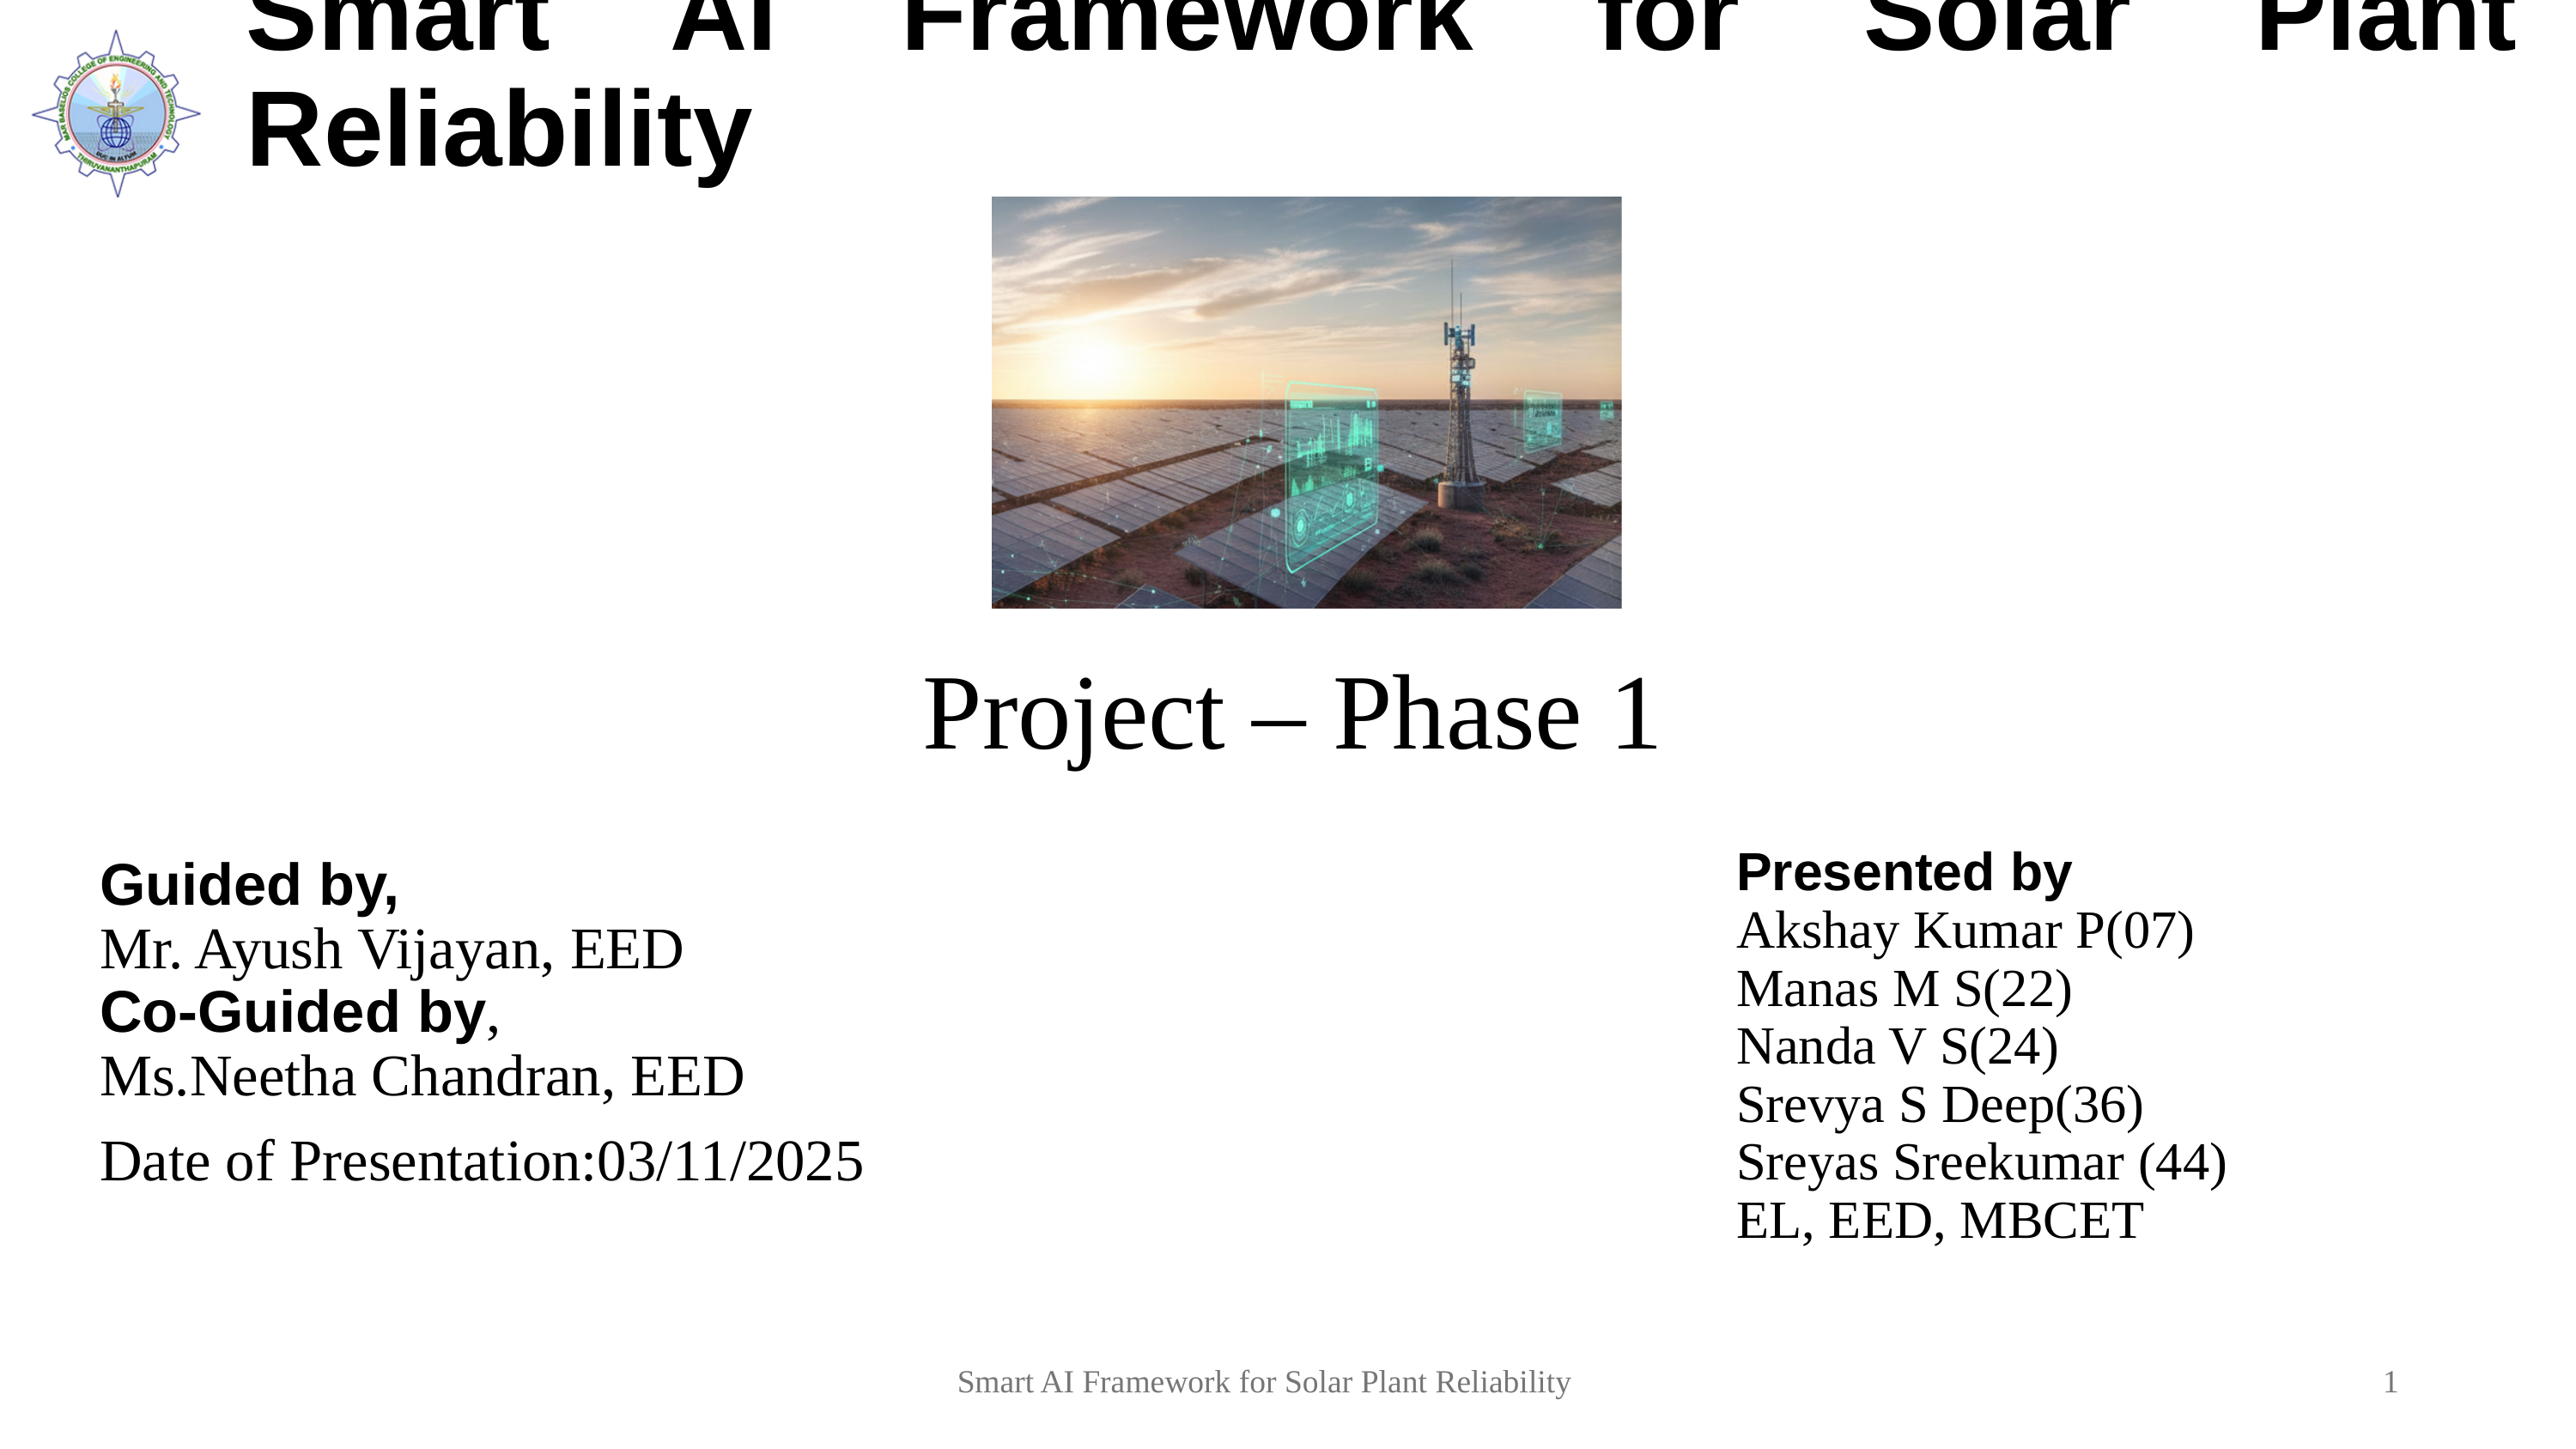

Smart AI Framework for Solar Plant Reliability

Project – Phase 1
Presented by
Akshay Kumar P(07)
Manas M S(22)
Nanda V S(24)
Srevya S Deep(36)
Sreyas Sreekumar (44)
EL, EED, MBCET
Guided by,
Mr. Ayush Vijayan, EED
Co-Guided by,
Ms.Neetha Chandran, EED
Date of Presentation:03/11/2025

Smart AI Framework for Solar Plant Reliability

1